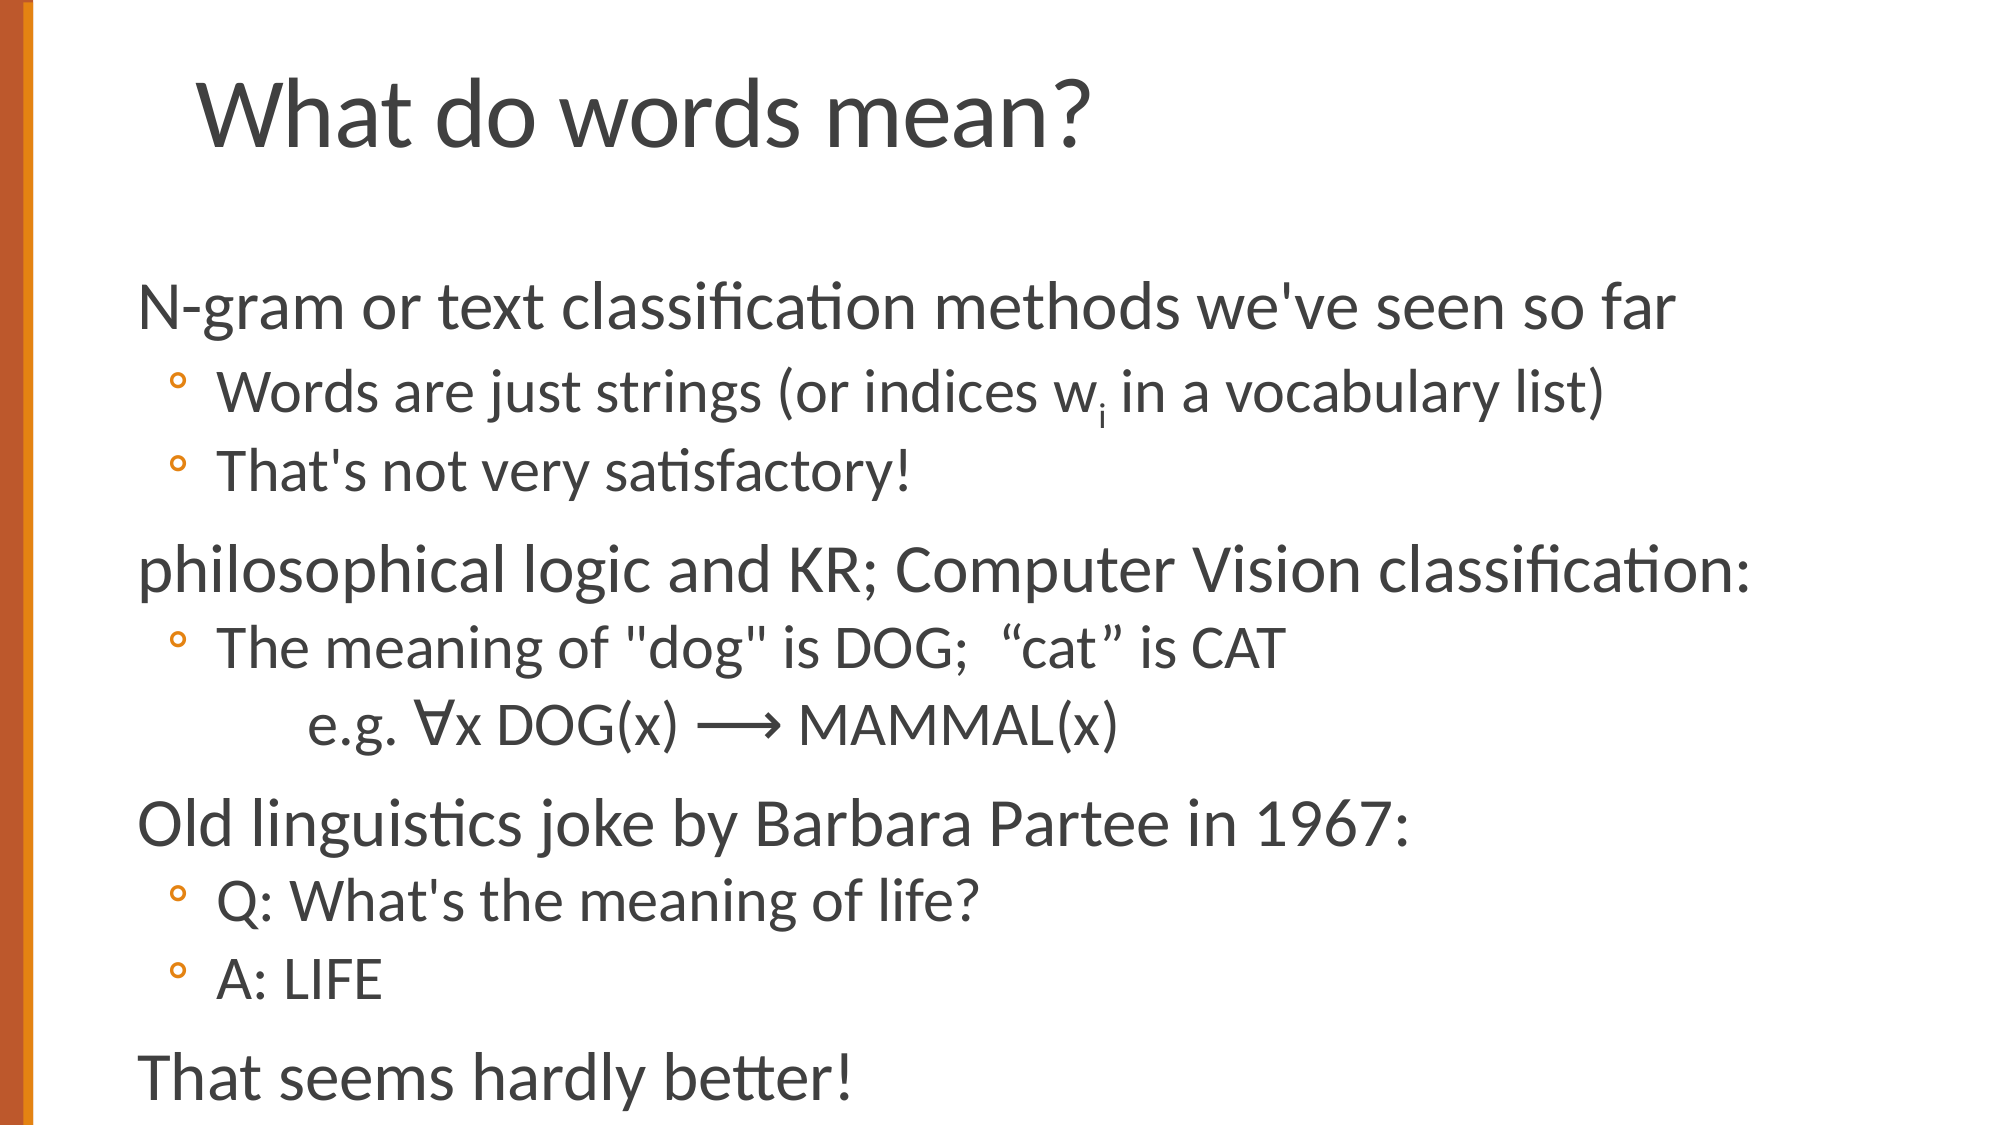

# What do words mean?
N-gram or text classification methods we've seen so far
Words are just strings (or indices wi in a vocabulary list)
That's not very satisfactory!
philosophical logic and KR; Computer Vision classification:
The meaning of "dog" is DOG;  “cat” is CAT
          e.g. ∀x DOG(x) ⟶ MAMMAL(x)
Old linguistics joke by Barbara Partee in 1967:
Q: What's the meaning of life?
A: LIFE
That seems hardly better!